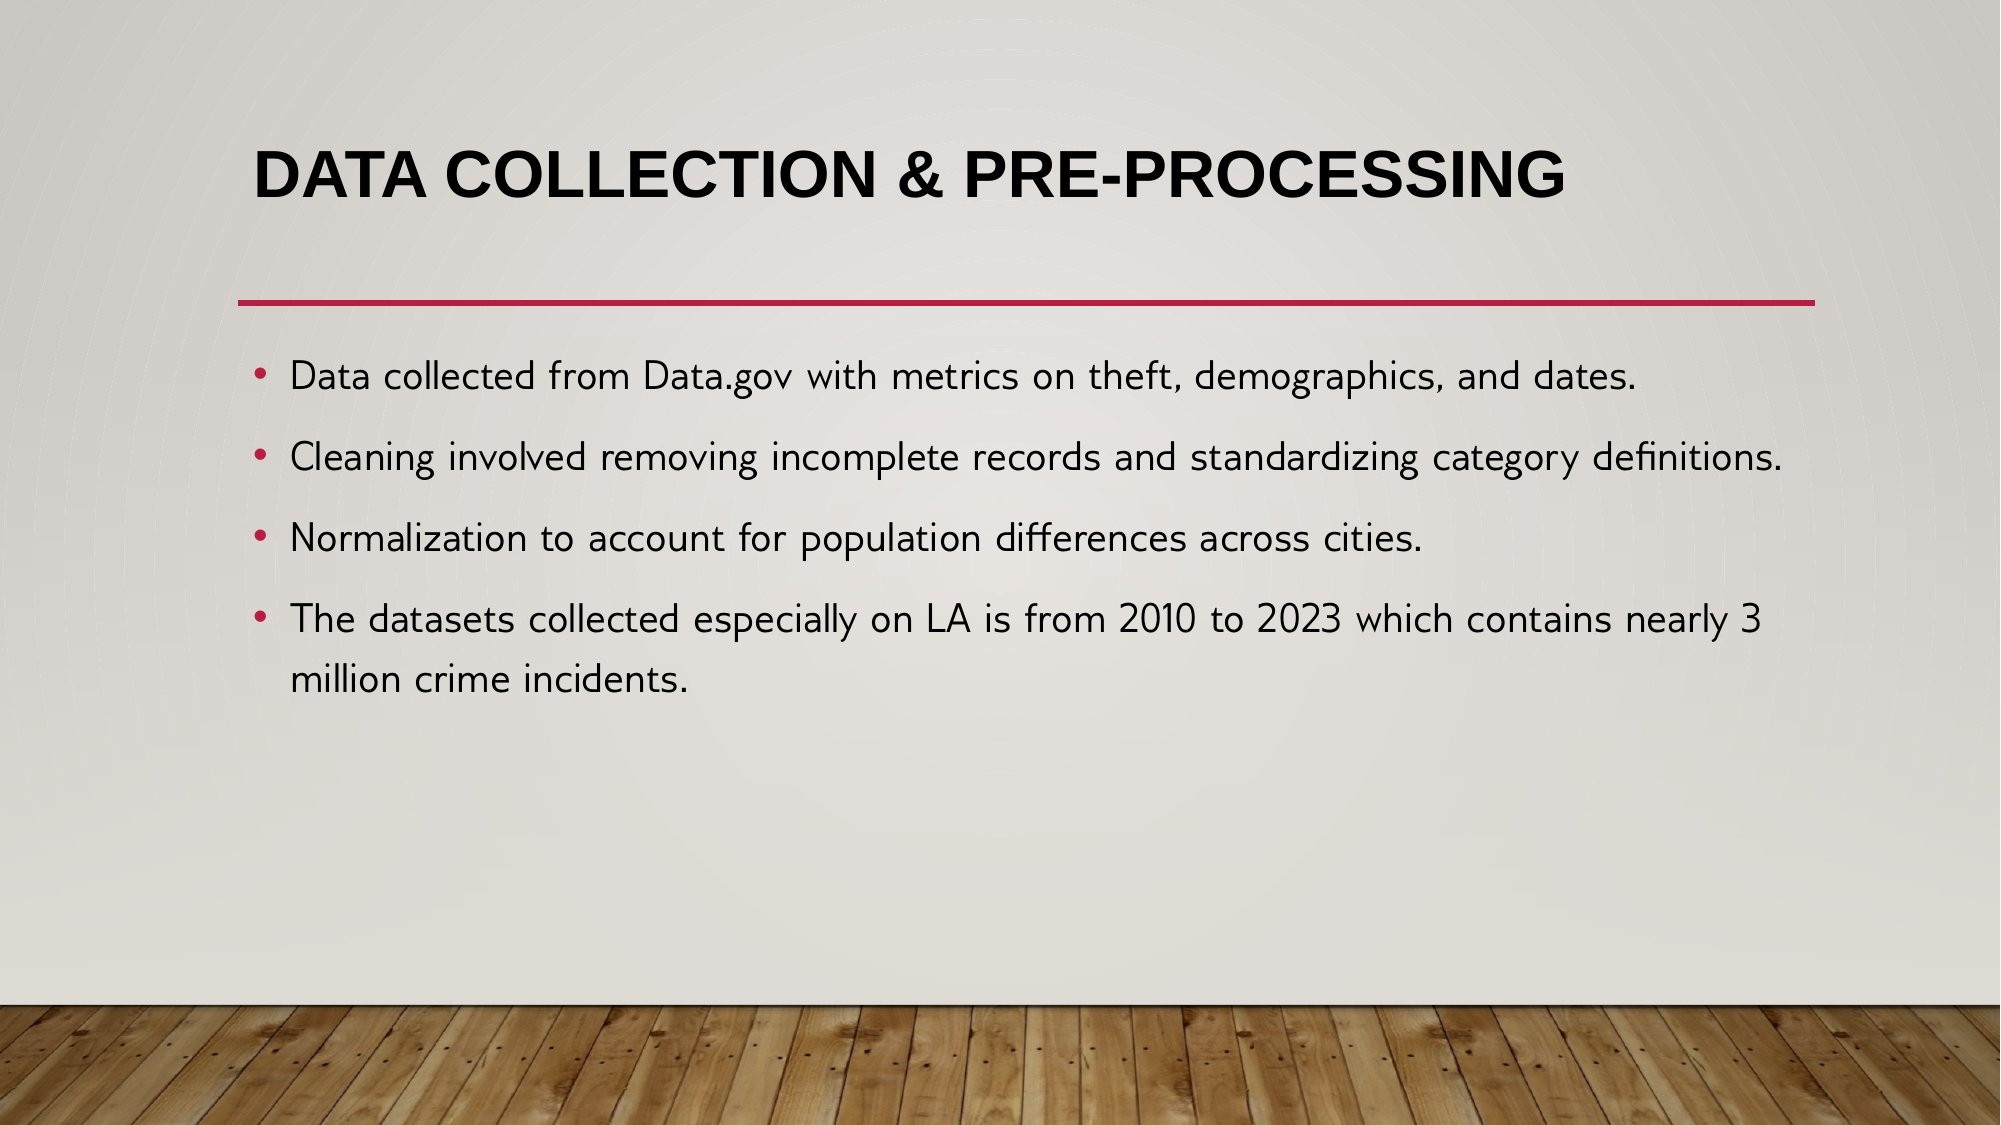

# Data Collection & Pre-processing
Data collected from Data.gov with metrics on theft, demographics, and dates.
Cleaning involved removing incomplete records and standardizing category definitions.
Normalization to account for population differences across cities.
The datasets collected especially on LA is from 2010 to 2023 which contains nearly 3 million crime incidents.